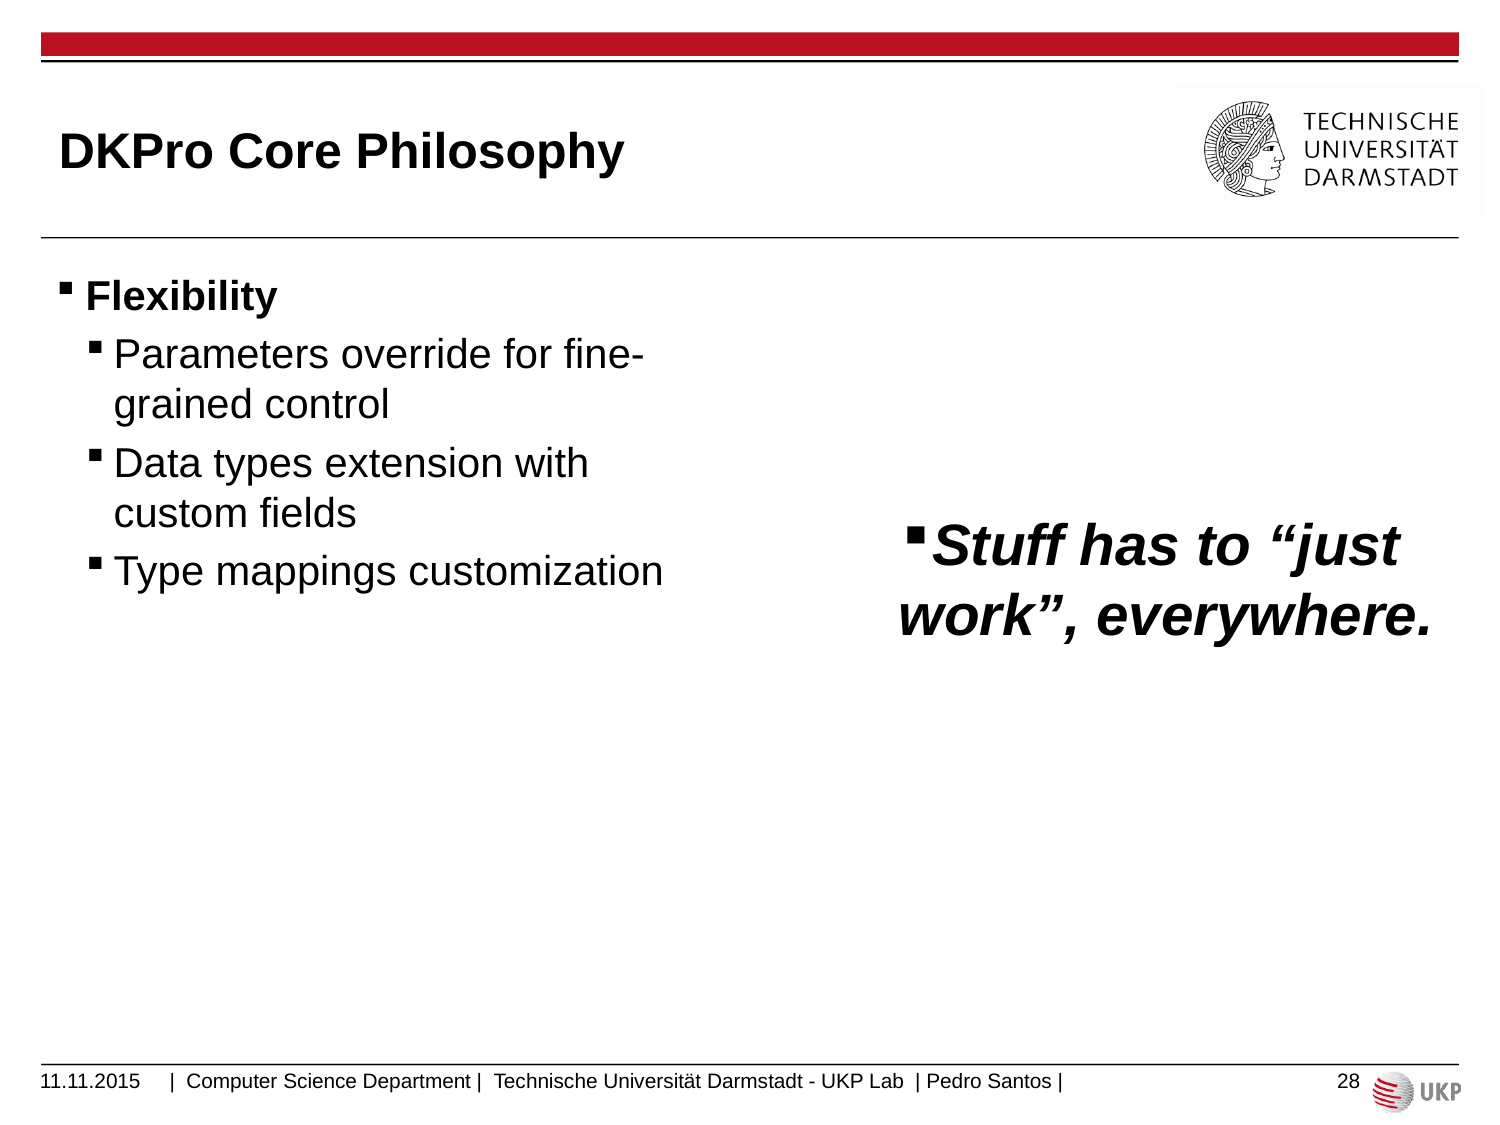

# DKPro Core Philosophy
Flexibility
Parameters override for fine-grained control
Data types extension with custom fields
Type mappings customization

Stuff has to “just work”, everywhere.

11.11.2015
28
|  Computer Science Department |  Technische Universität Darmstadt - UKP Lab  | Pedro Santos |